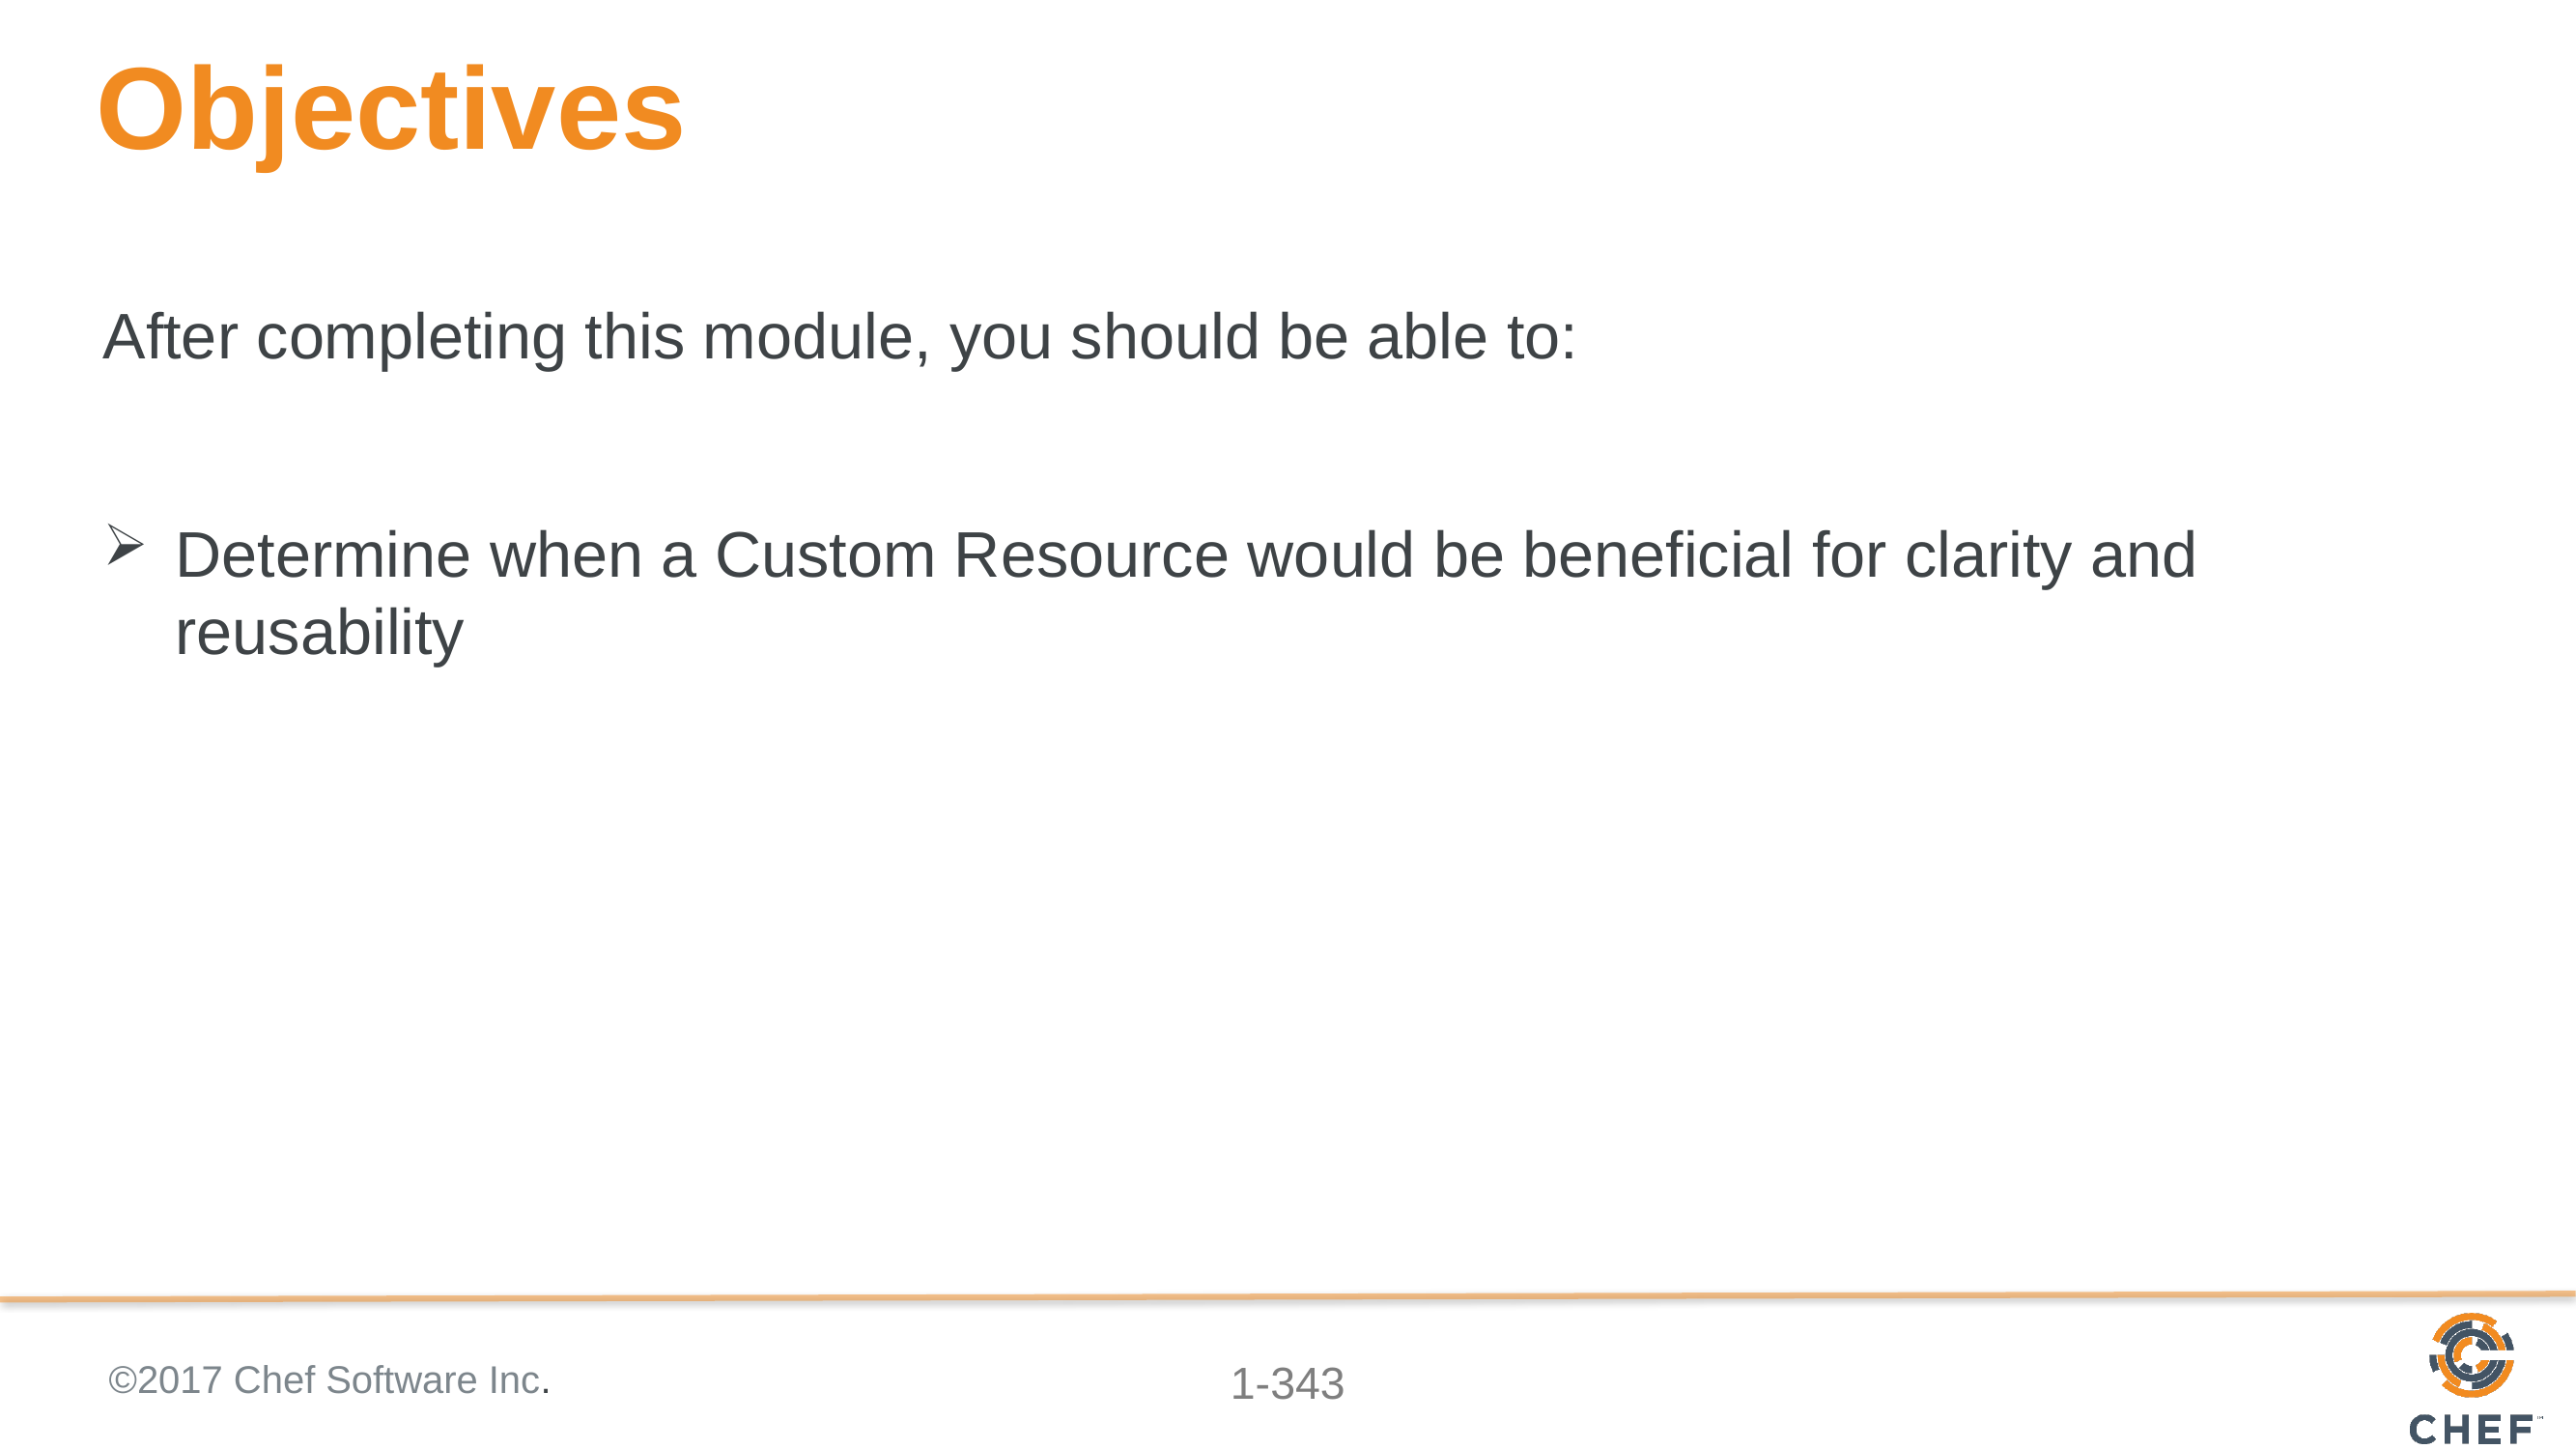

# Objectives
After completing this module, you should be able to:

Determine when a Custom Resource would be beneficial for clarity and reusability